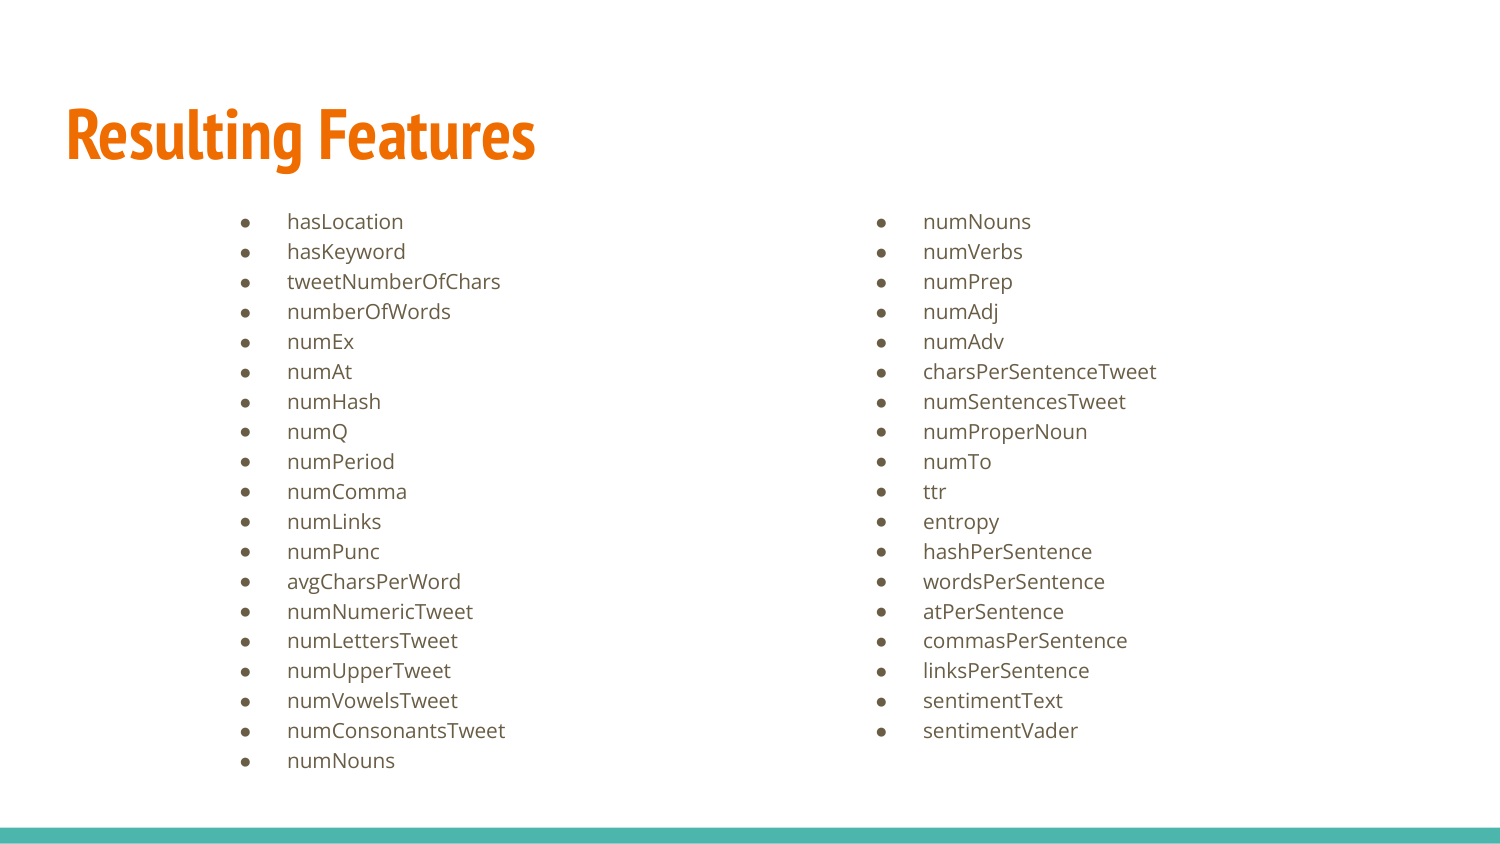

# Resulting Features
hasLocation
hasKeyword
tweetNumberOfChars
numberOfWords
numEx
numAt
numHash
numQ
numPeriod
numComma
numLinks
numPunc
avgCharsPerWord
numNumericTweet
numLettersTweet
numUpperTweet
numVowelsTweet
numConsonantsTweet
numNouns
numNouns
numVerbs
numPrep
numAdj
numAdv
charsPerSentenceTweet
numSentencesTweet
numProperNoun
numTo
ttr
entropy
hashPerSentence
wordsPerSentence
atPerSentence
commasPerSentence
linksPerSentence
sentimentText
sentimentVader